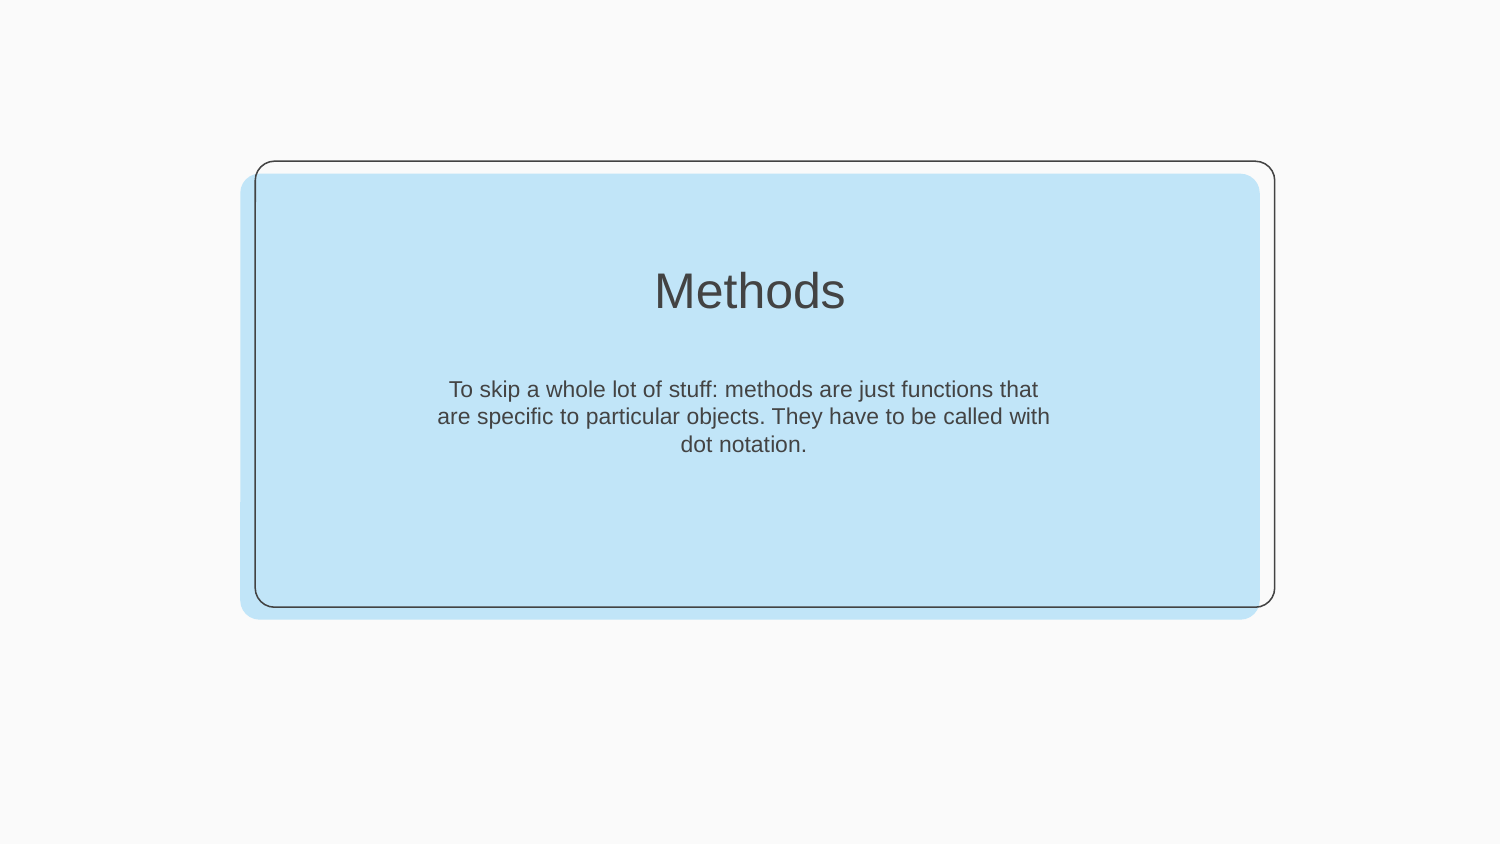

# Methods
To skip a whole lot of stuff: methods are just functions that are specific to particular objects. They have to be called with dot notation.